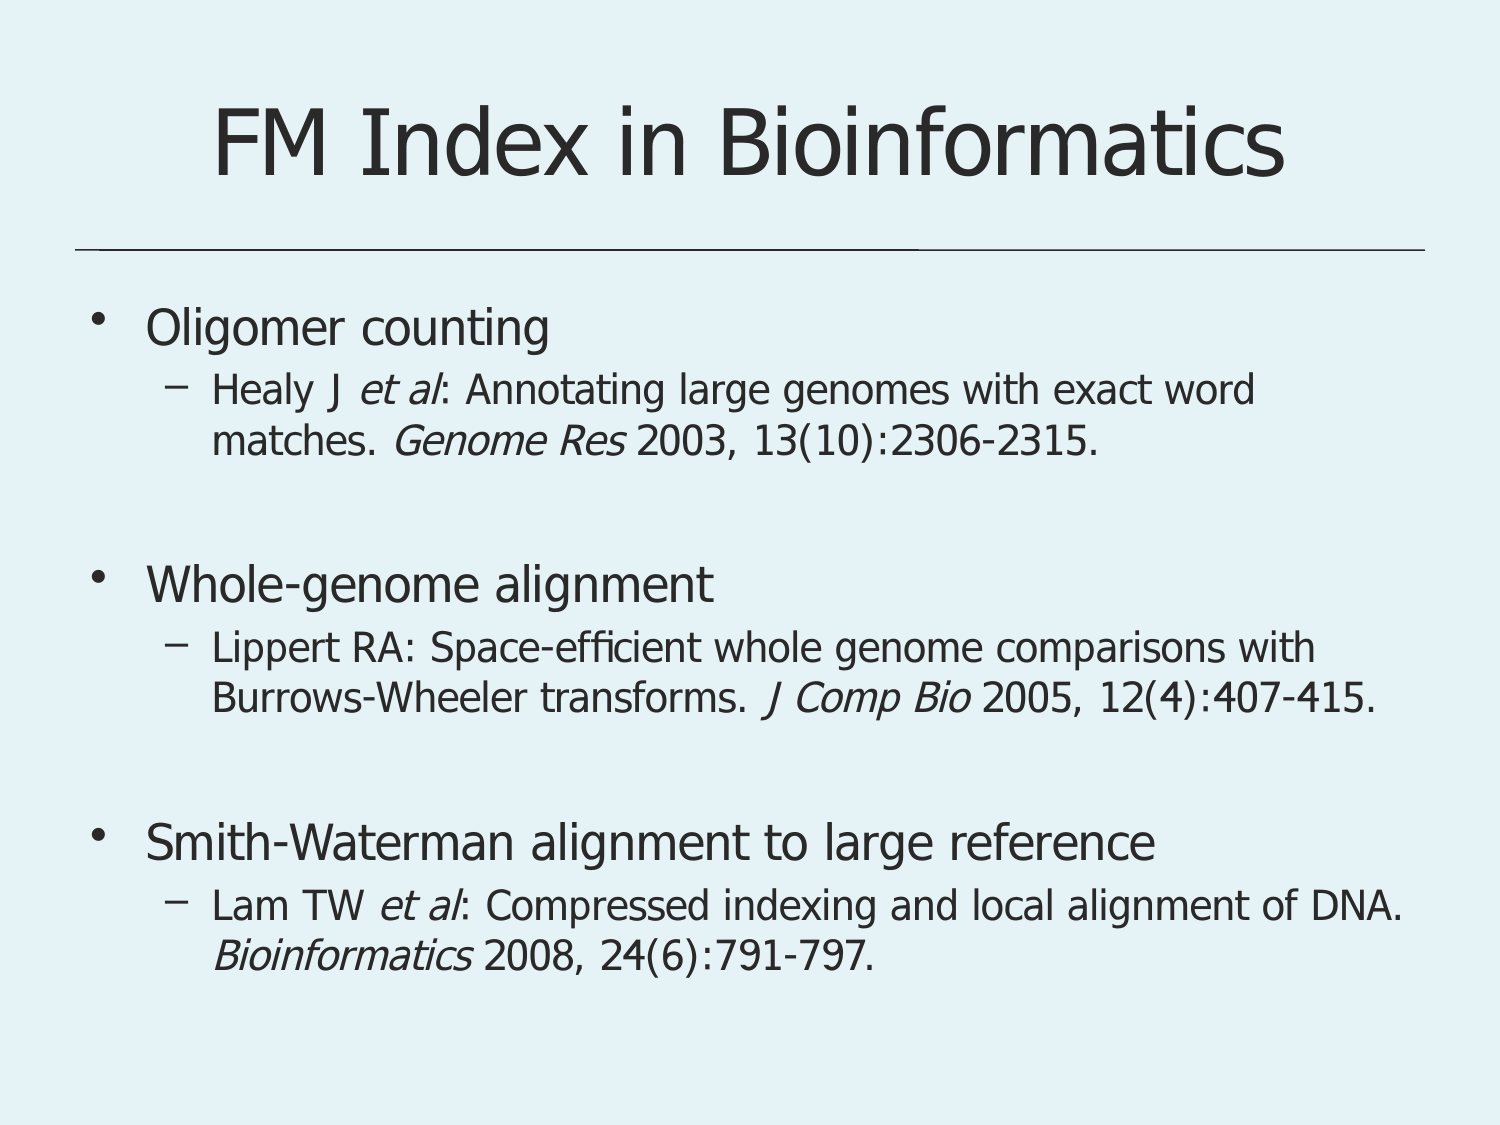

# FM Index in Bioinformatics
Oligomer counting
Healy J et al: Annotating large genomes with exact word matches. Genome Res 2003, 13(10):2306-2315.

Whole-genome alignment
Lippert RA: Space-efficient whole genome comparisons with Burrows-Wheeler transforms. J Comp Bio 2005, 12(4):407-415.

Smith-Waterman alignment to large reference
Lam TW et al: Compressed indexing and local alignment of DNA. Bioinformatics 2008, 24(6):791-797.